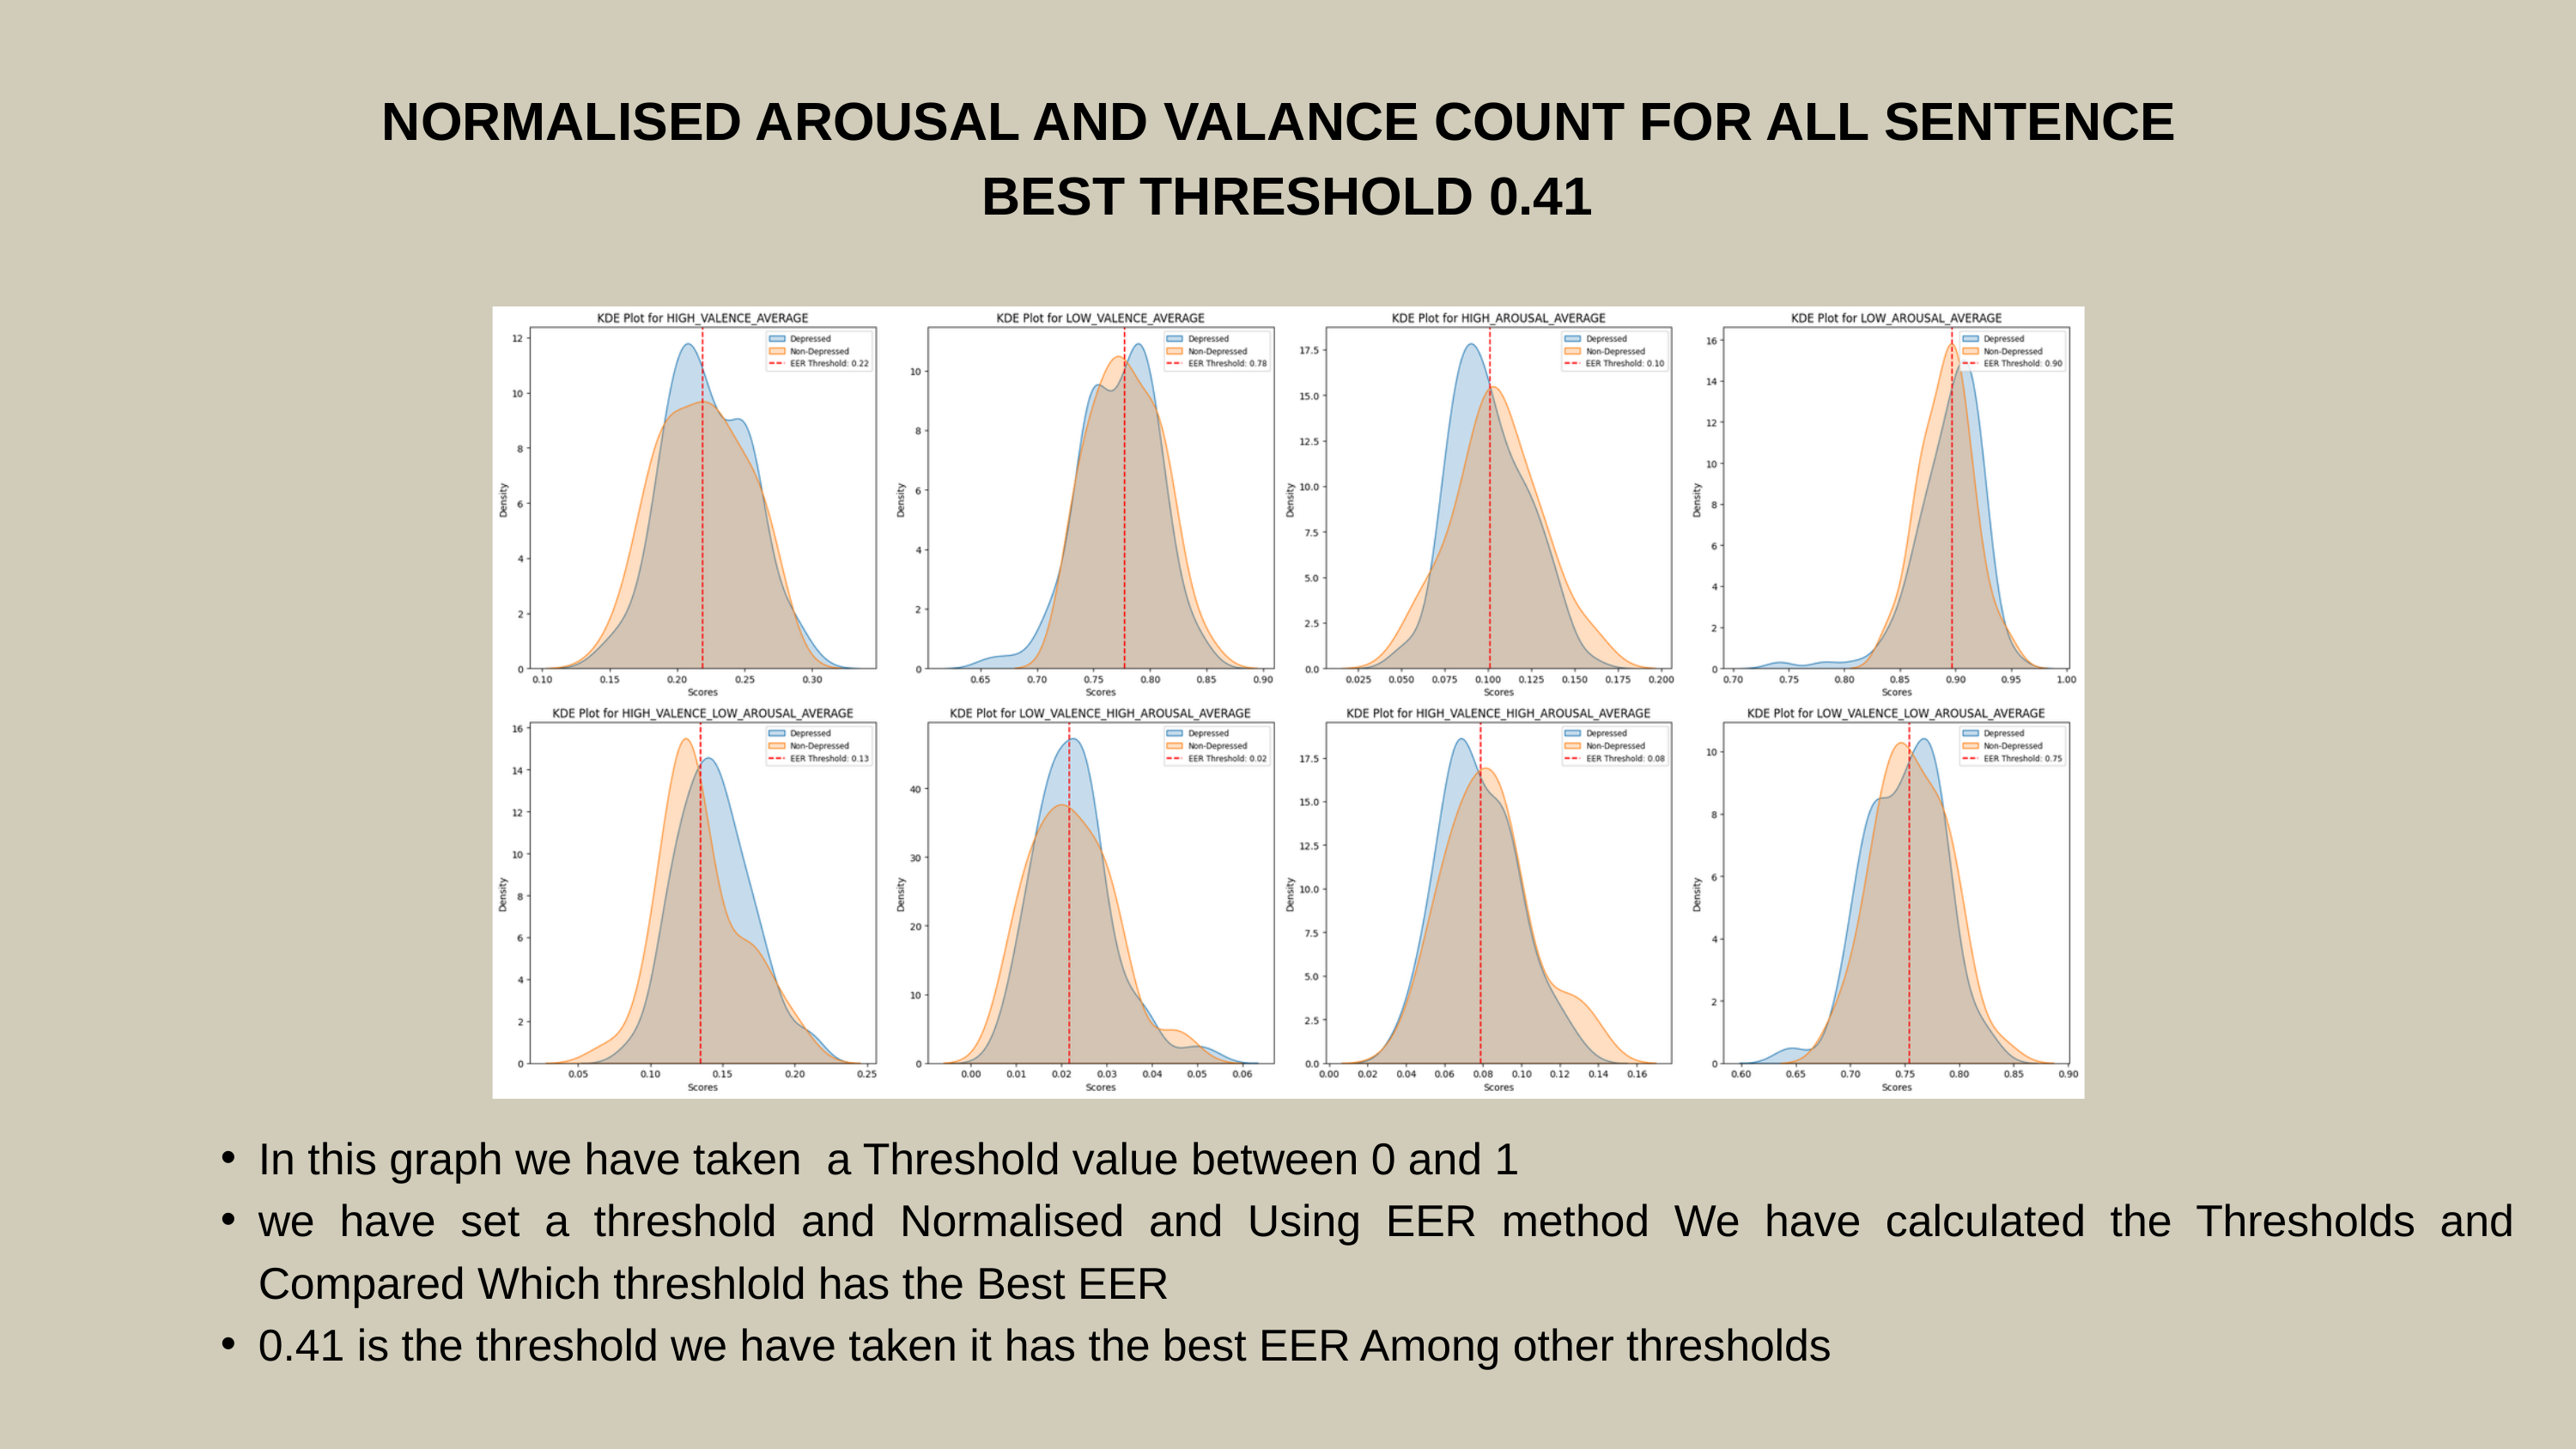

NORMALISED AROUSAL AND VALANCE COUNT FOR ALL SENTENCE
BEST THRESHOLD 0.41

In this graph we have taken  a Threshold value between 0 and 1
we have set a threshold and Normalised and Using EER method We have calculated the Thresholds and Compared Which threshlold has the Best EER
0.41 is the threshold we have taken it has the best EER Among other thresholds